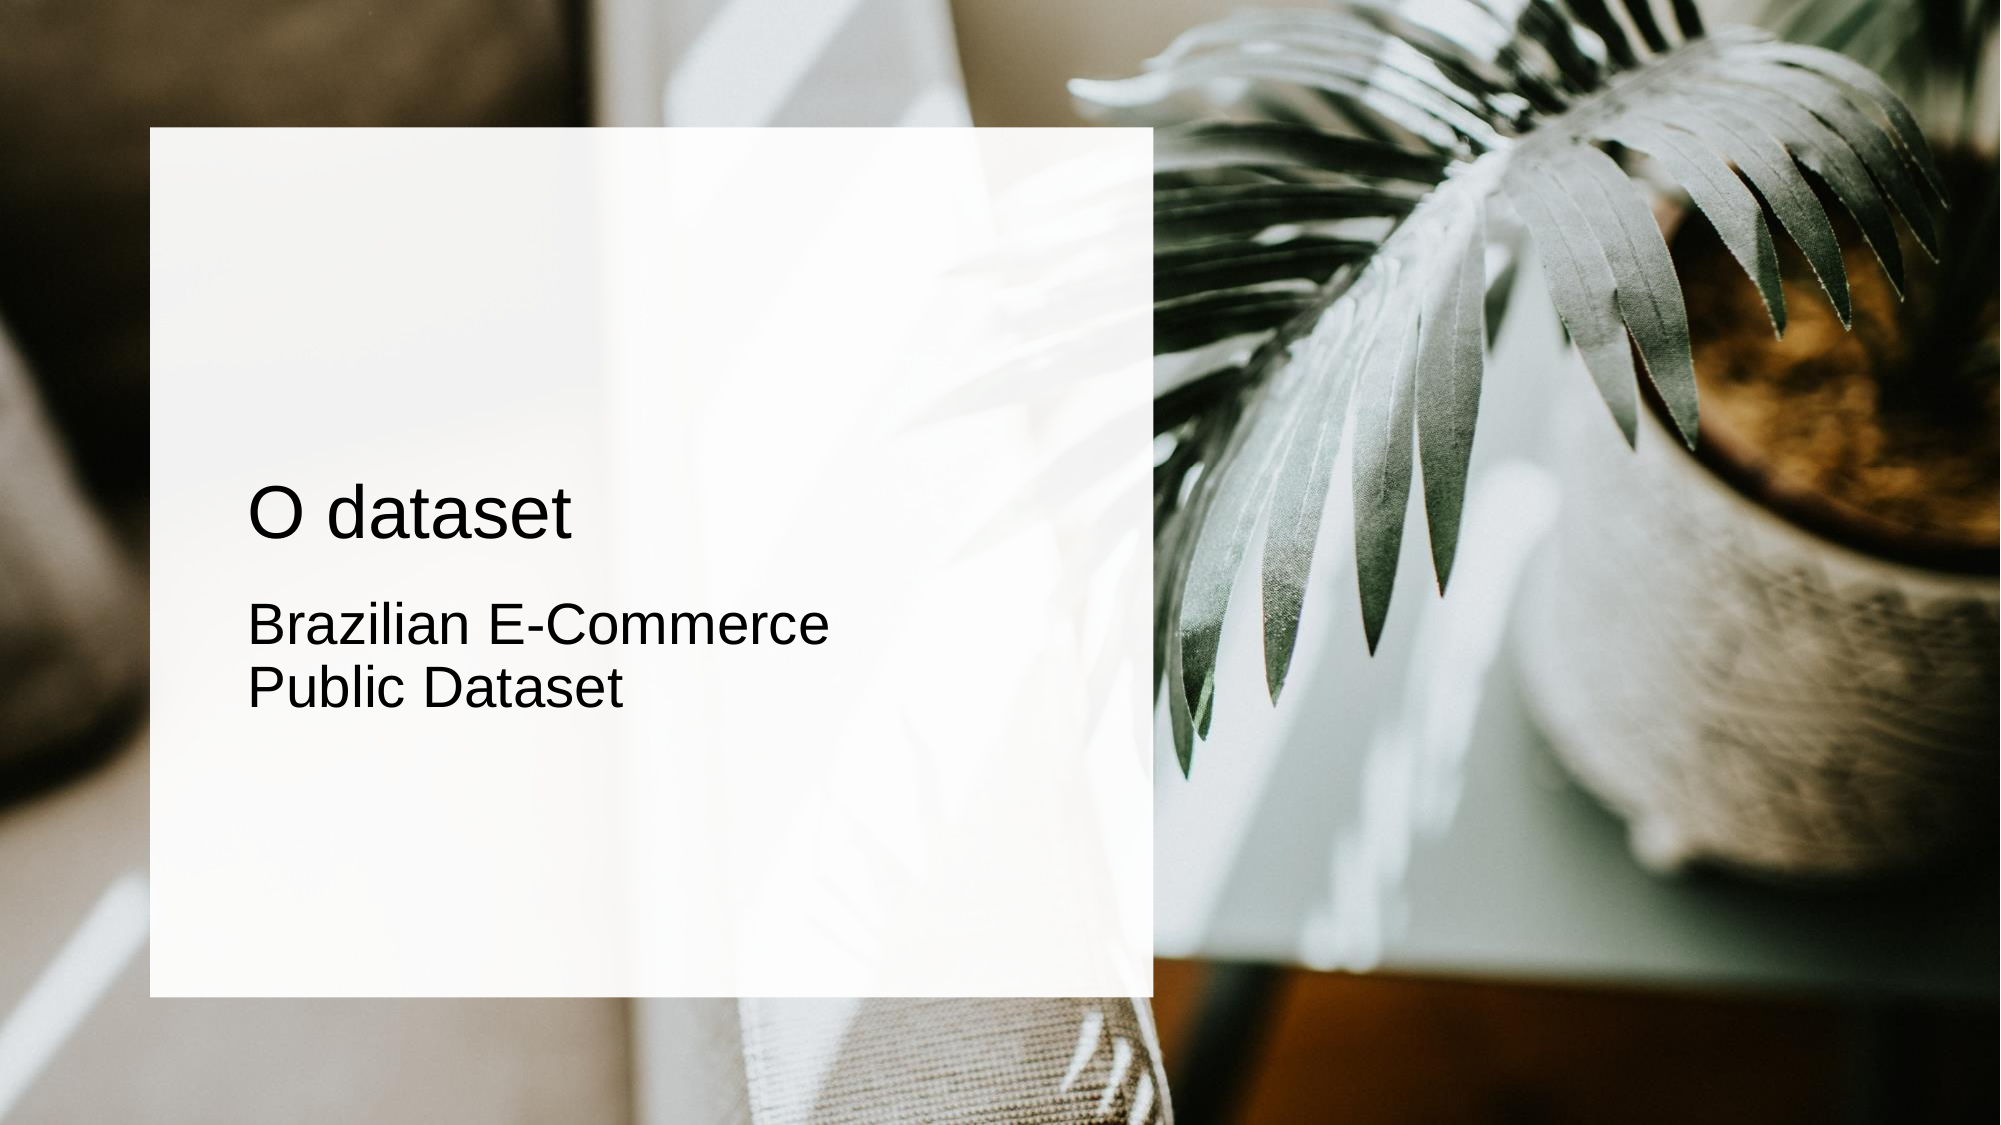

# O dataset
Brazilian E-Commerce Public Dataset